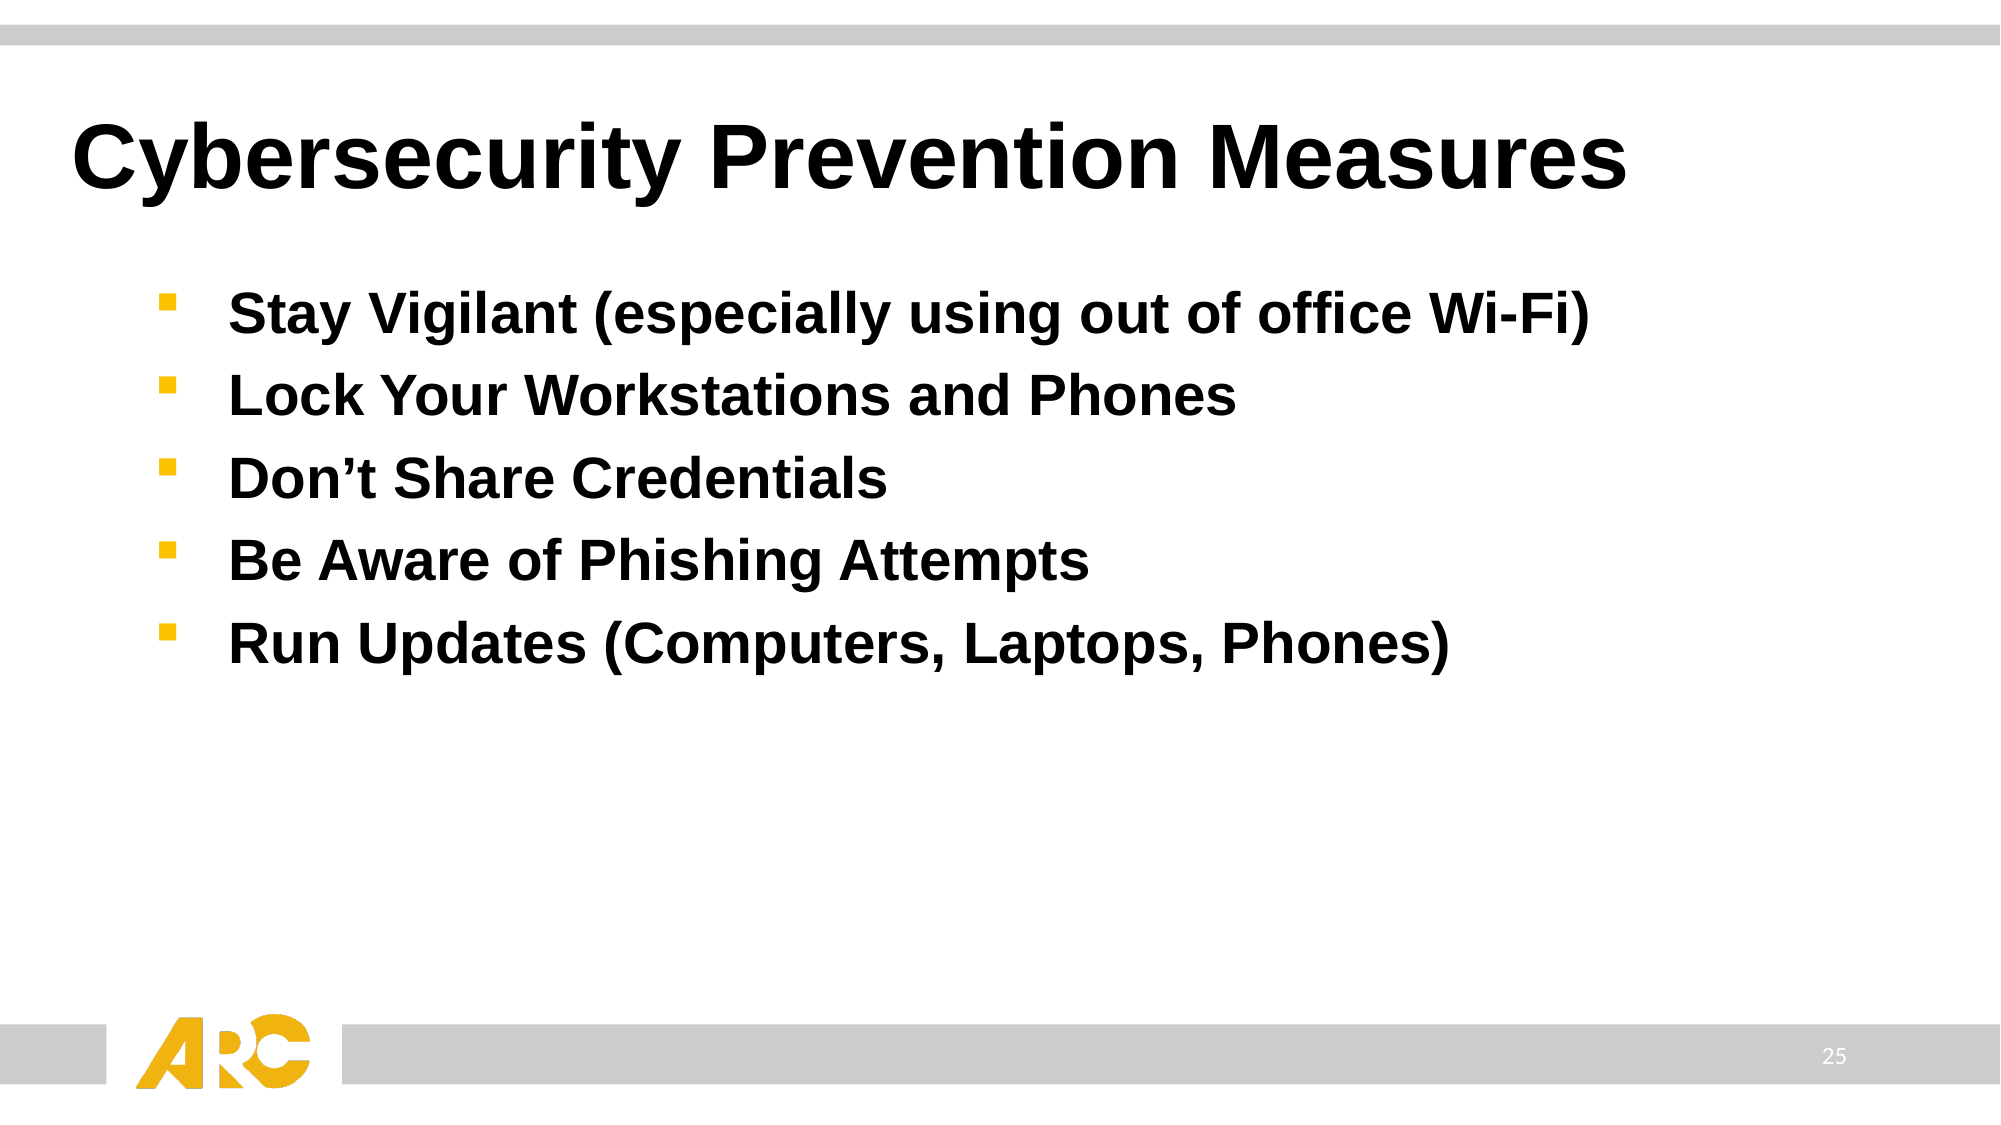

# Cybersecurity Prevention Measures
Stay Vigilant (especially using out of office Wi-Fi)
Lock Your Workstations and Phones
Don’t Share Credentials
Be Aware of Phishing Attempts
Run Updates (Computers, Laptops, Phones)

25